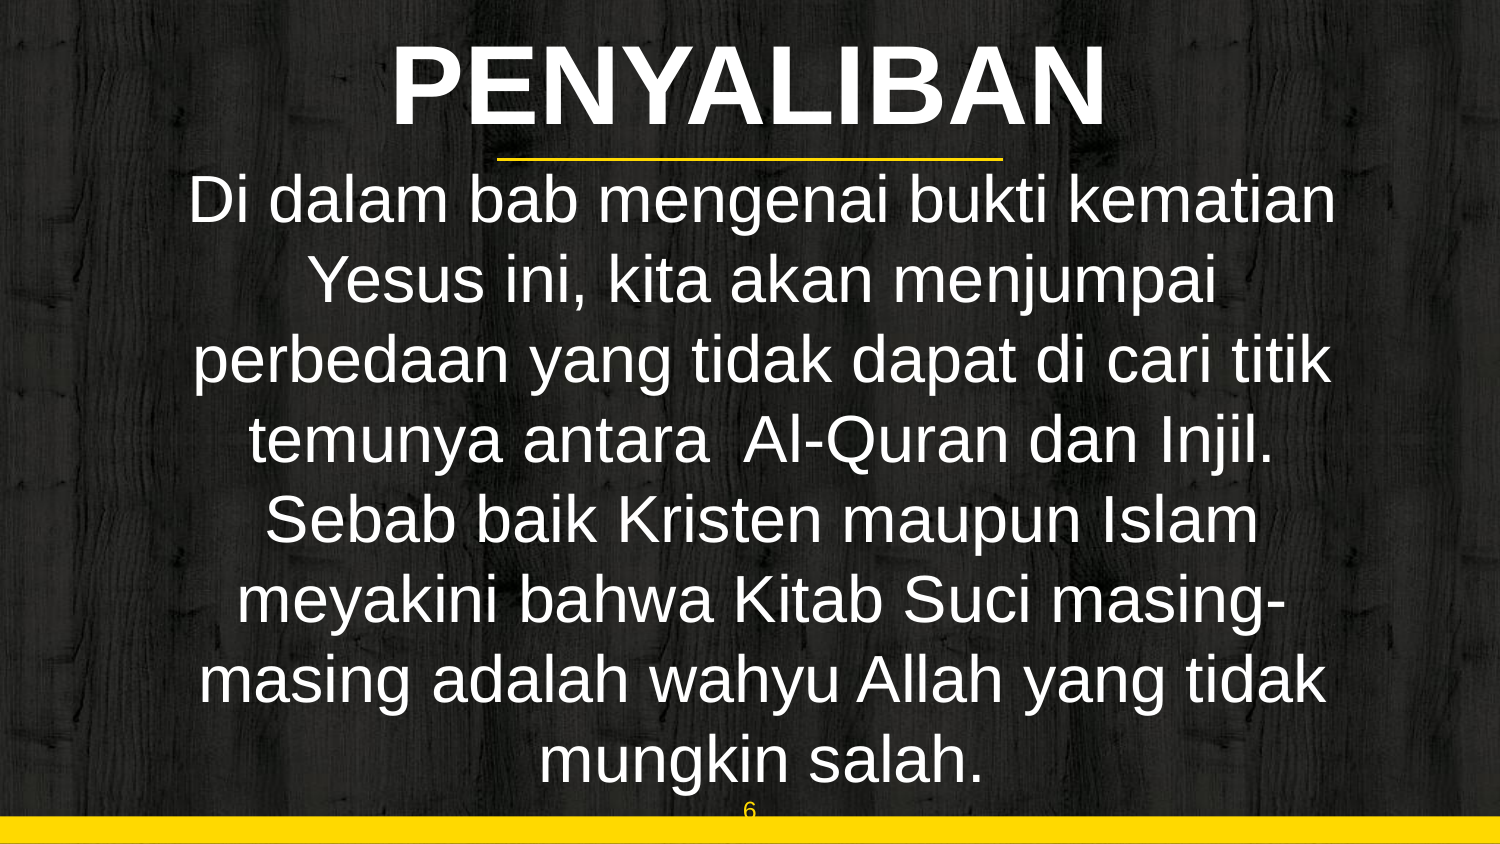

# PENYALIBAN
Di dalam bab mengenai bukti kematian Yesus ini, kita akan menjumpai perbedaan yang tidak dapat di cari titik temunya antara  Al-Quran dan Injil. Sebab baik Kristen maupun Islam meyakini bahwa Kitab Suci masing-masing adalah wahyu Allah yang tidak mungkin salah.
6